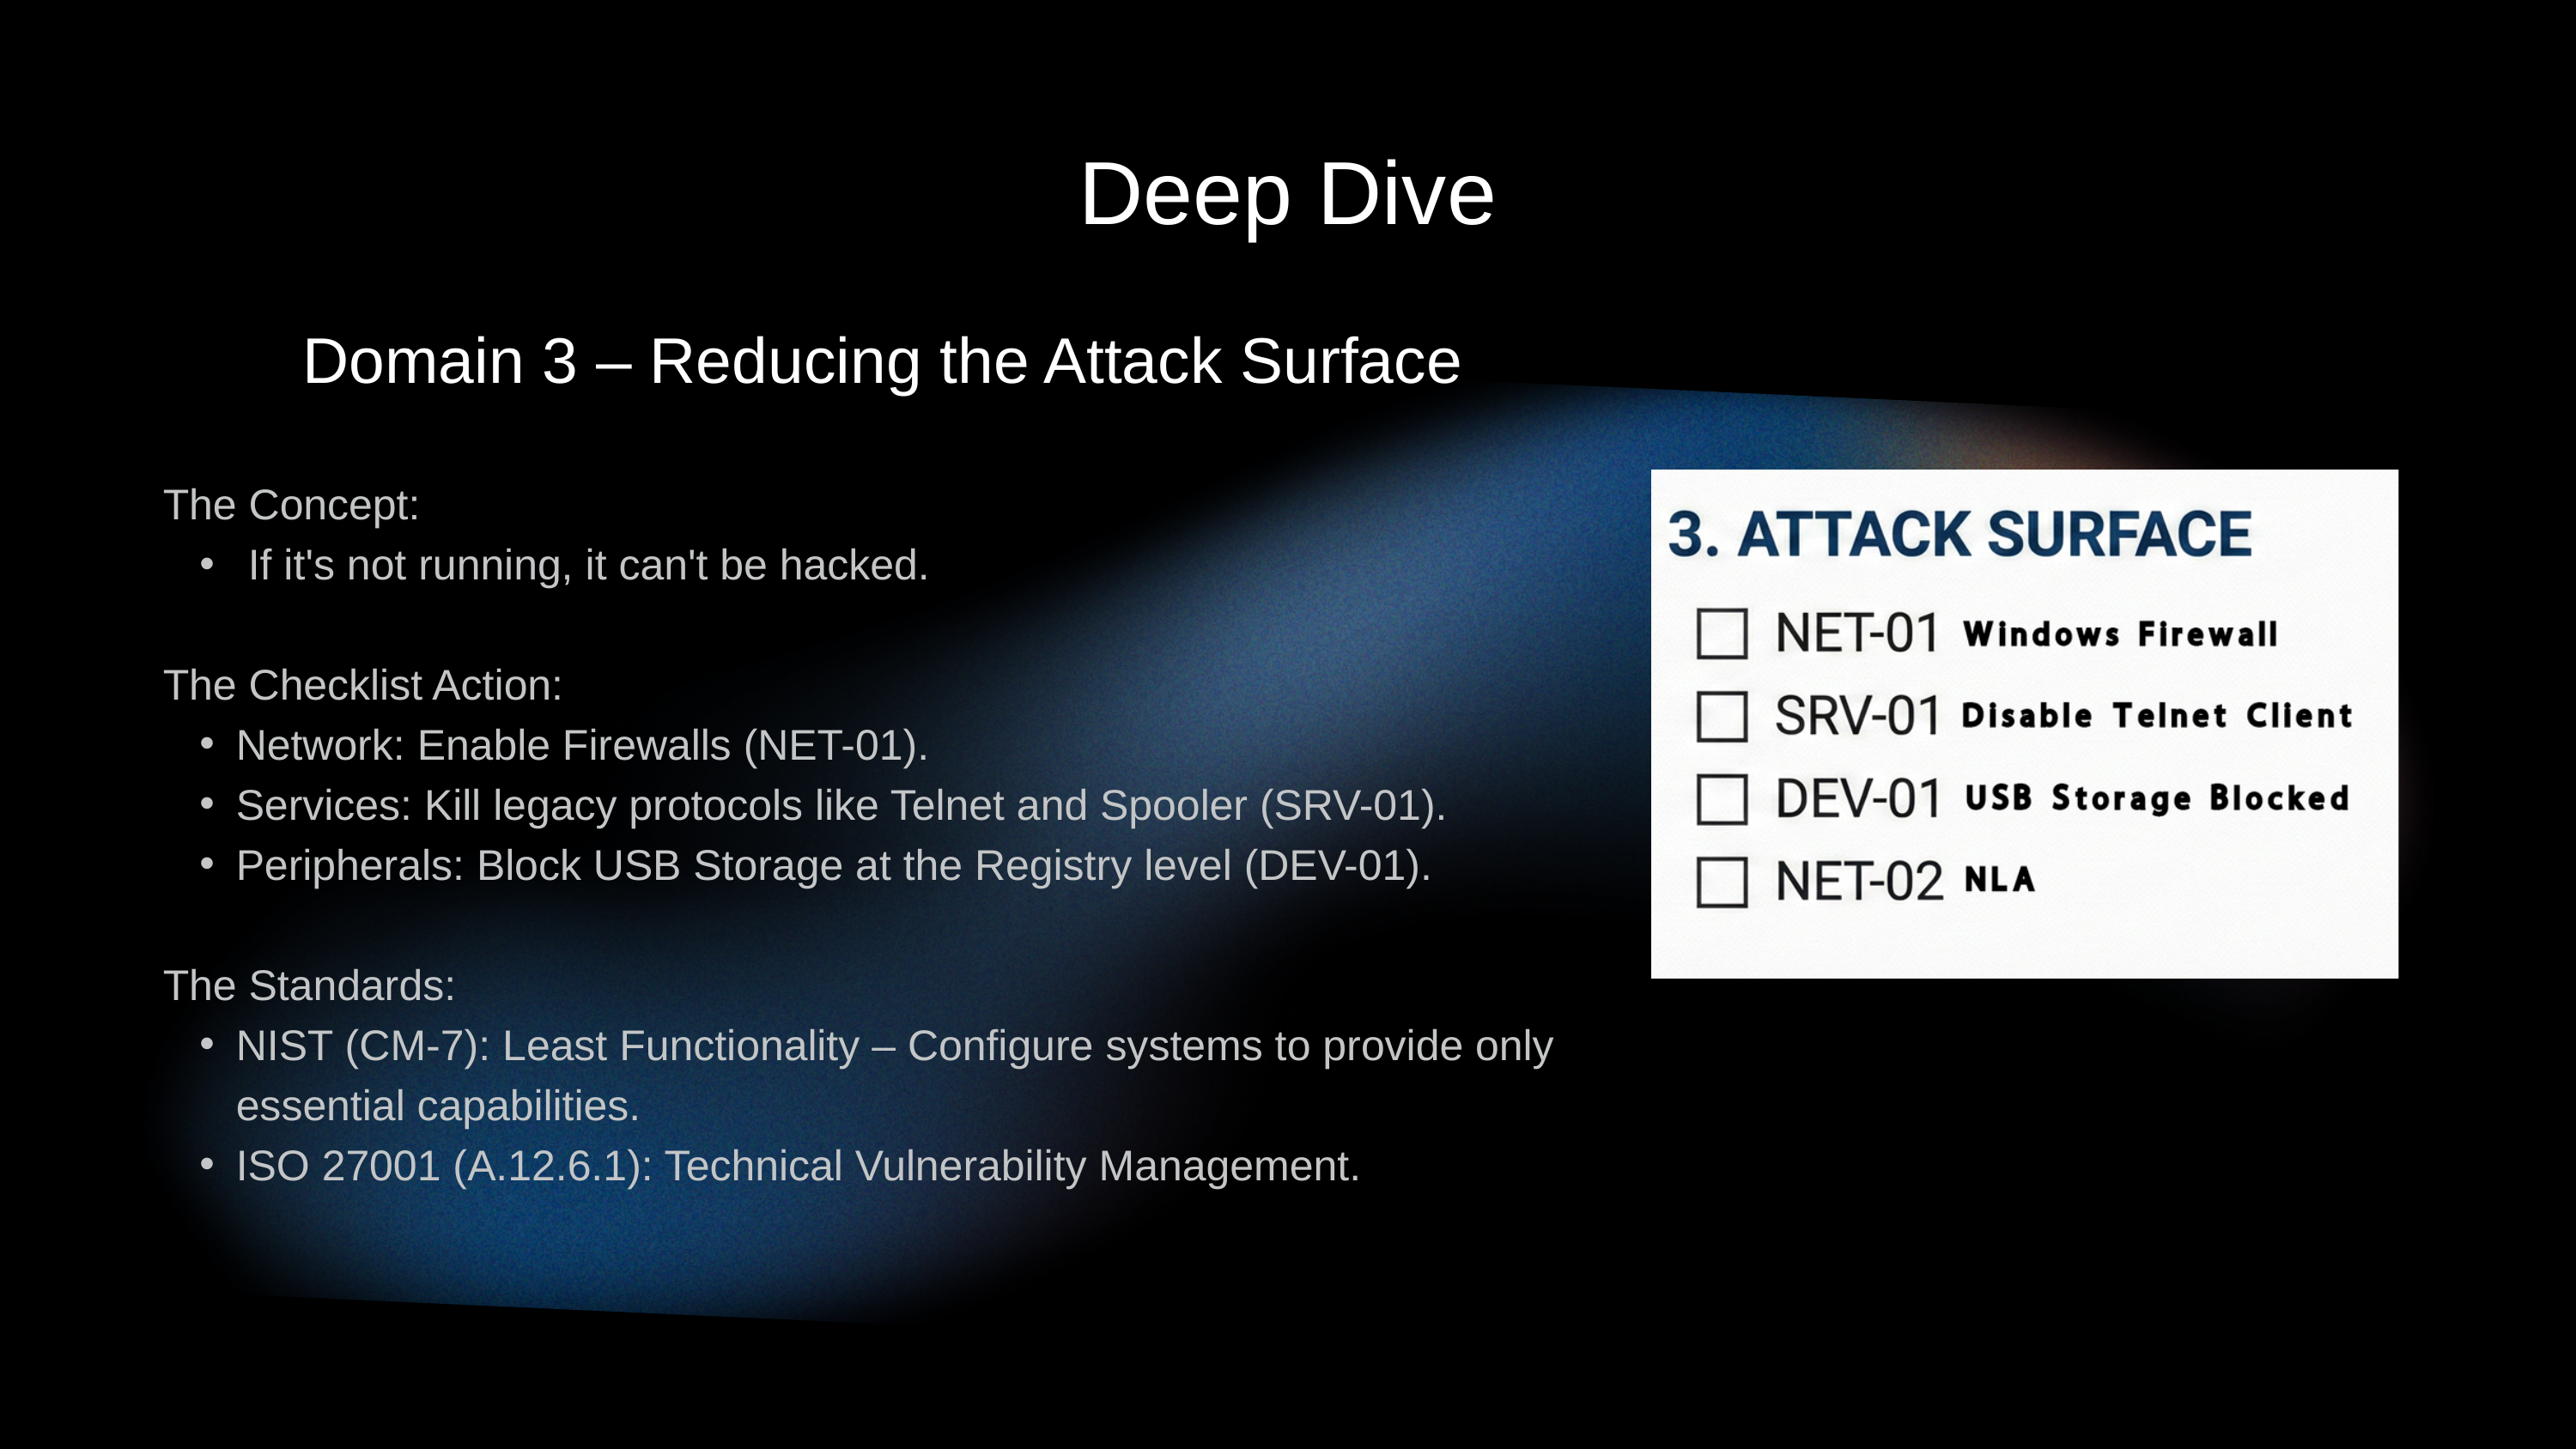

Deep Dive

 Domain 3 – Reducing the Attack Surface

The Concept:
 If it's not running, it can't be hacked.

The Checklist Action:
Network: Enable Firewalls (NET-01).
Services: Kill legacy protocols like Telnet and Spooler (SRV-01).
Peripherals: Block USB Storage at the Registry level (DEV-01).

The Standards:
NIST (CM-7): Least Functionality – Configure systems to provide only essential capabilities.
ISO 27001 (A.12.6.1): Technical Vulnerability Management.